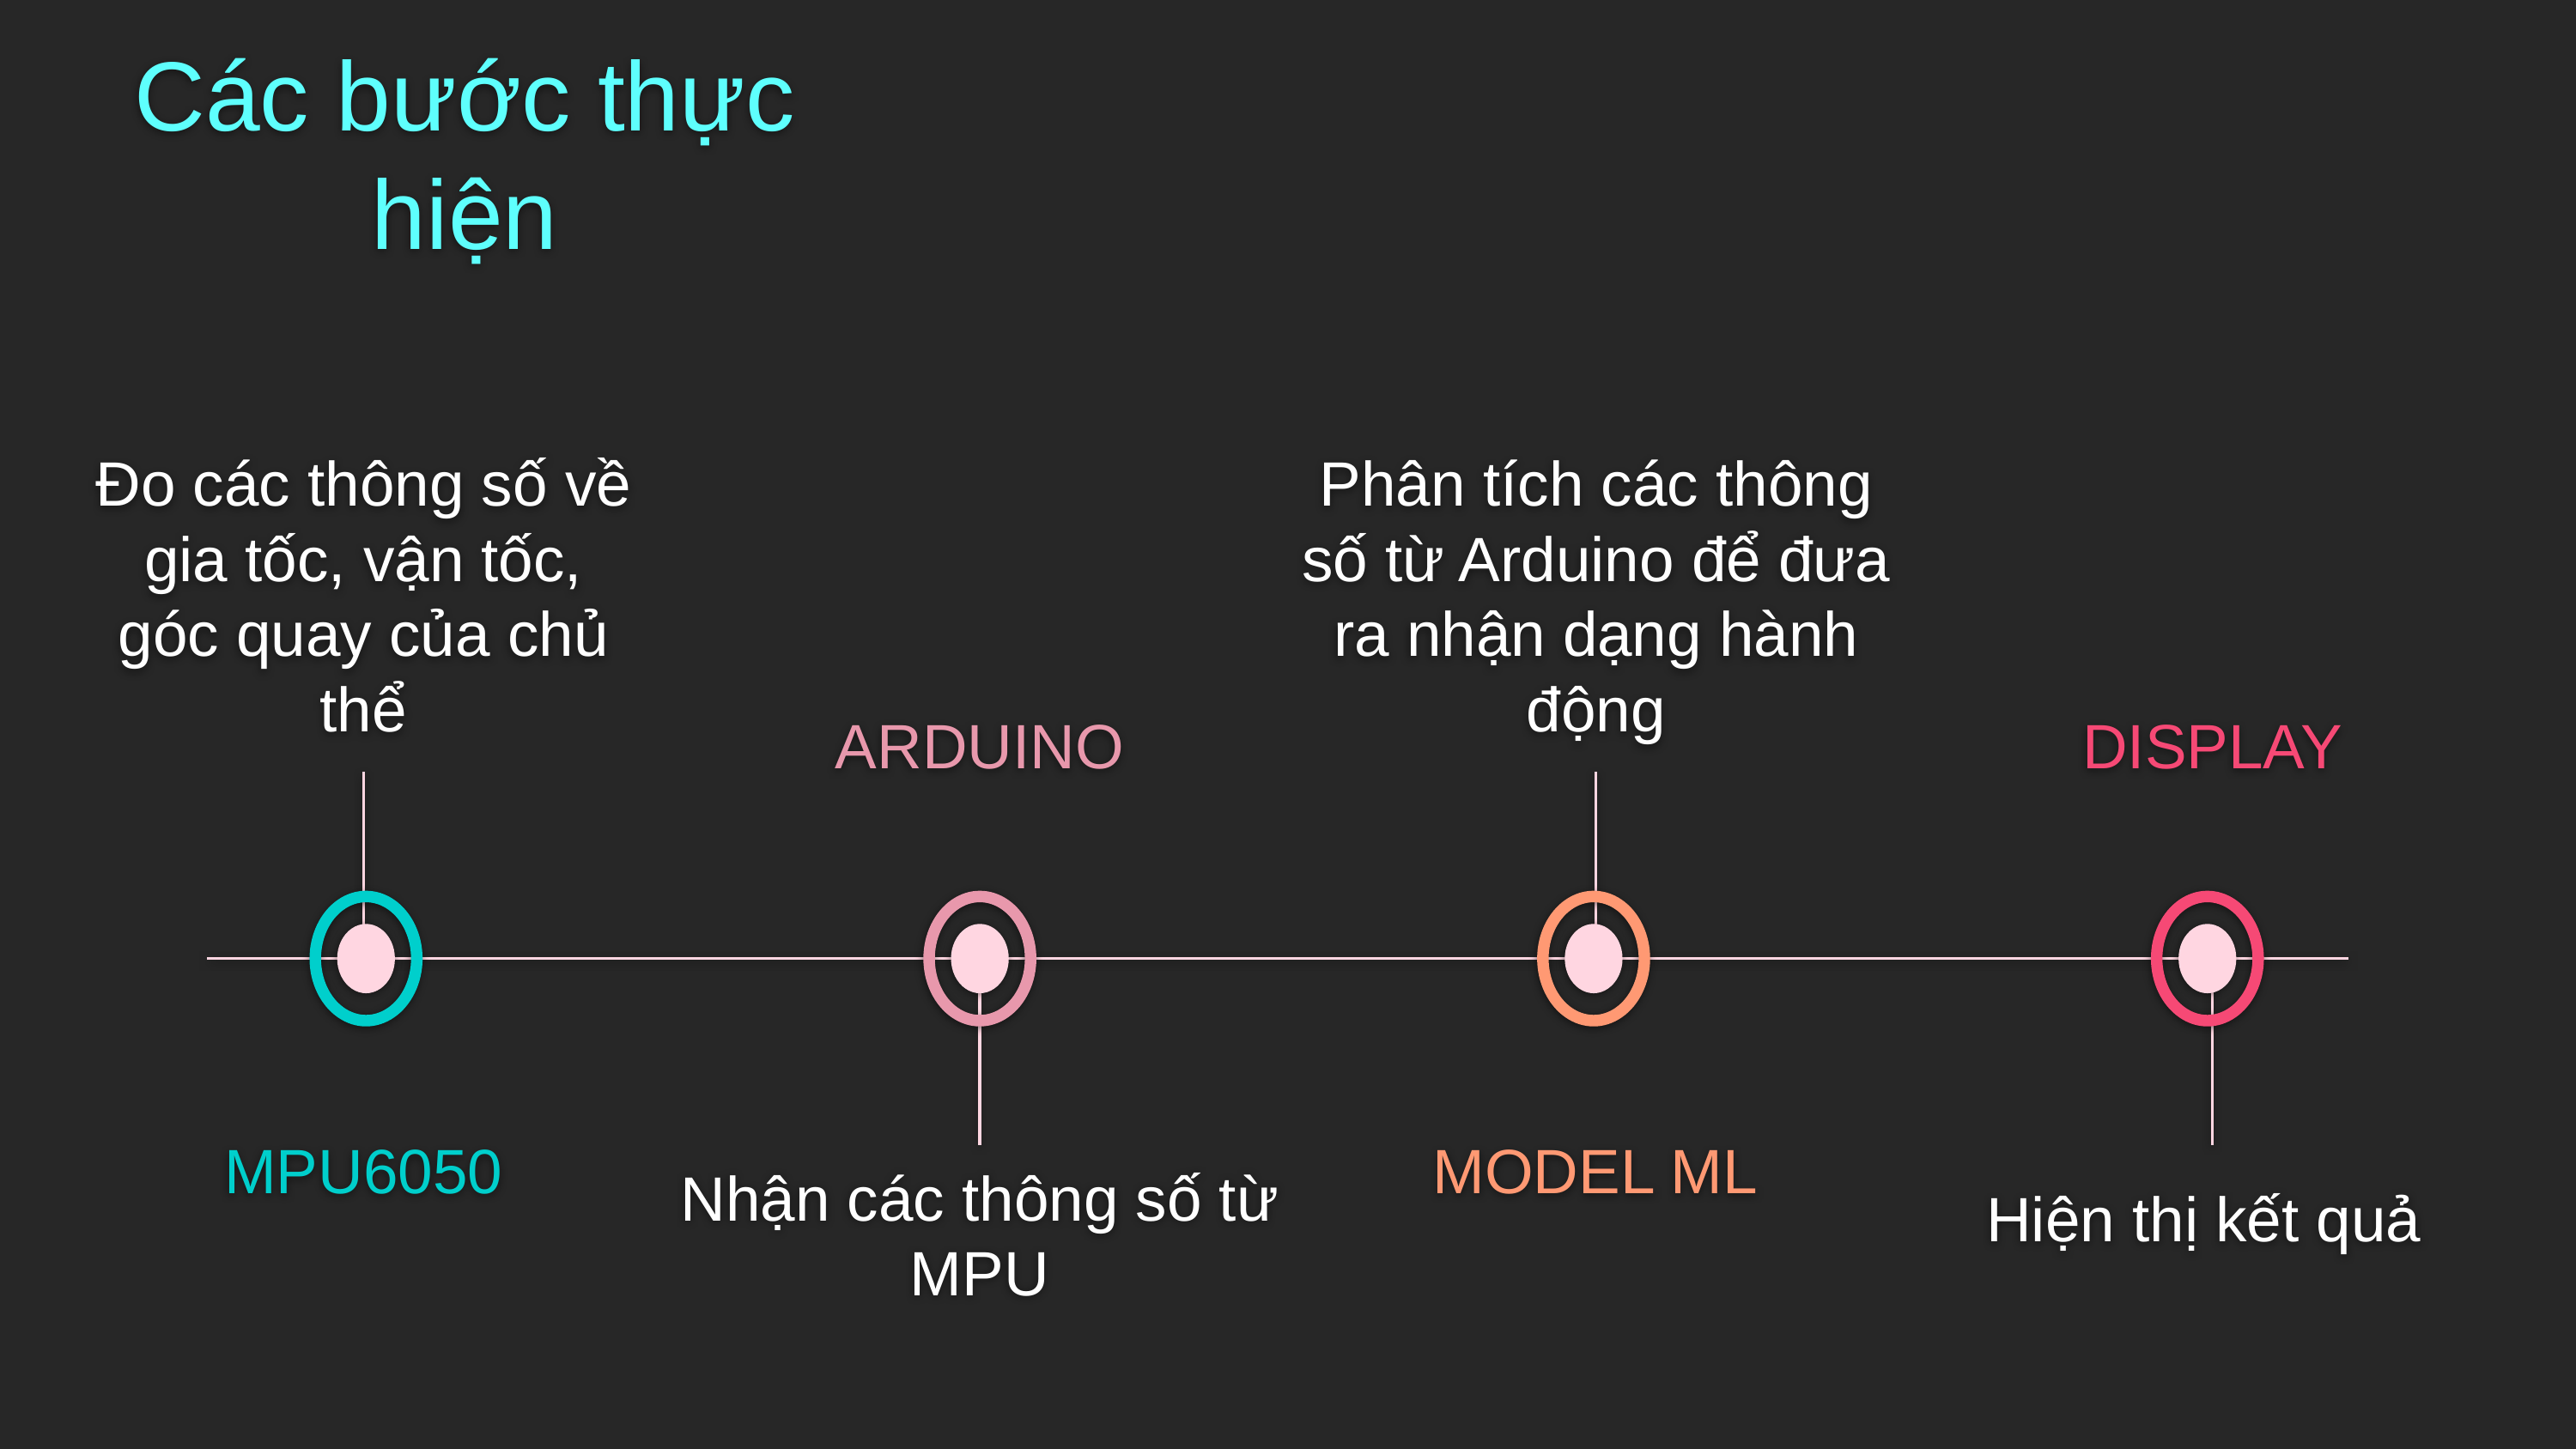

Các bước thực hiện
Phân tích các thông số từ Arduino để đưa ra nhận dạng hành động
Đo các thông số về gia tốc, vận tốc, góc quay của chủ thể
ARDUINO
DISPLAY

MPU6050
MODEL ML
Nhận các thông số từ MPU
Hiện thị kết quả